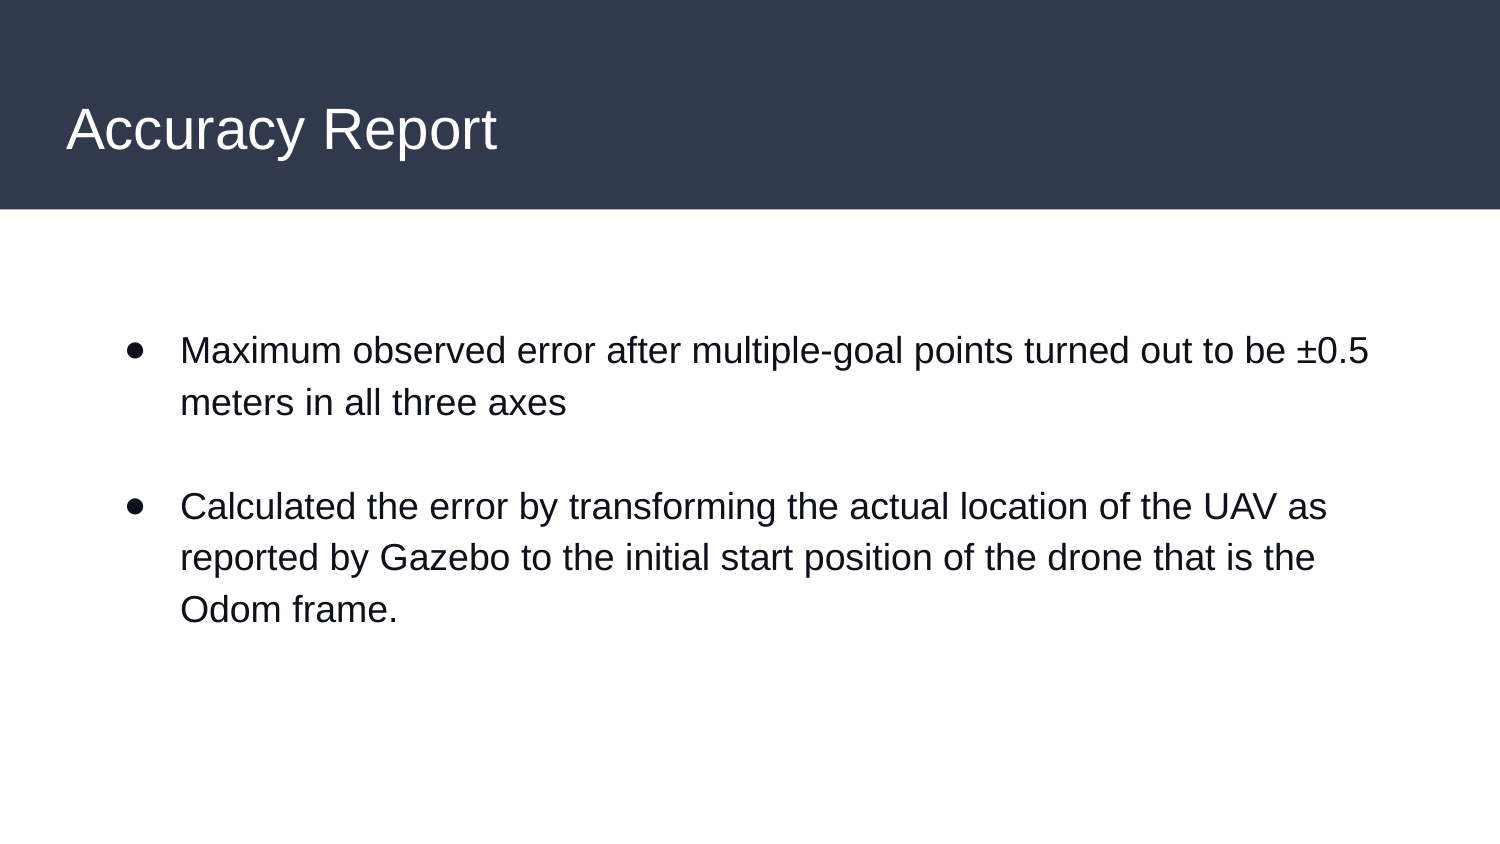

# Accuracy Report
Maximum observed error after multiple-goal points turned out to be ±0.5 meters in all three axes

Calculated the error by transforming the actual location of the UAV as reported by Gazebo to the initial start position of the drone that is the Odom frame.